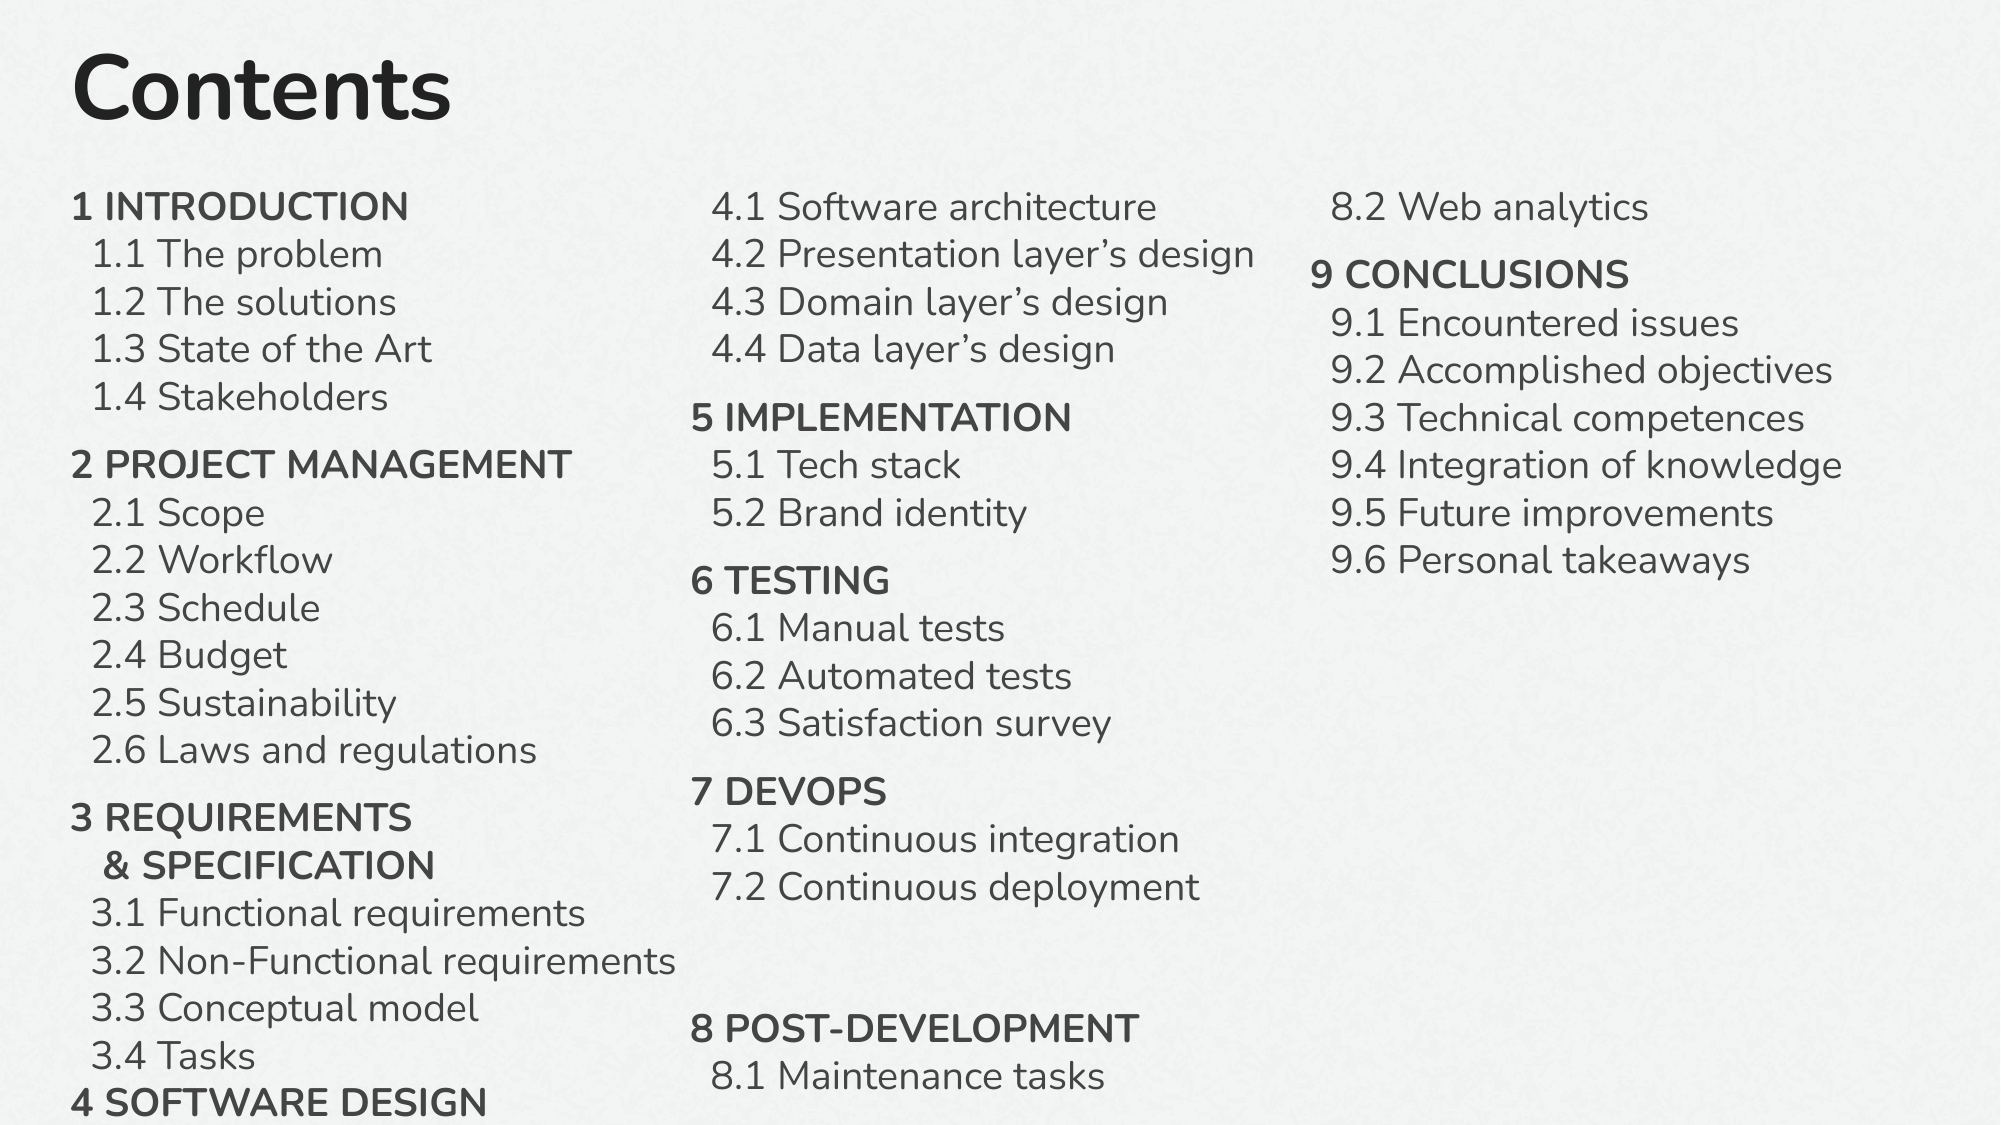

# Contents
1 INTRODUCTION
  1.1 The problem
  1.2 The solutions
  1.3 State of the Art
  1.4 Stakeholders
2 PROJECT MANAGEMENT
  2.1 Scope
  2.2 Workflow
  2.3 Schedule
  2.4 Budget
  2.5 Sustainability
  2.6 Laws and regulations
3 REQUIREMENTS
   & SPECIFICATION
  3.1 Functional requirements
  3.2 Non-Functional requirements
  3.3 Conceptual model
  3.4 Tasks
4 SOFTWARE DESIGN
  4.1 Software architecture
  4.2 Presentation layer’s design
  4.3 Domain layer’s design
  4.4 Data layer’s design
5 IMPLEMENTATION
  5.1 Tech stack
  5.2 Brand identity
6 TESTING
  6.1 Manual tests
  6.2 Automated tests
  6.3 Satisfaction survey
7 DEVOPS
  7.1 Continuous integration
  7.2 Continuous deployment

8 POST-DEVELOPMENT
  8.1 Maintenance tasks
  8.2 Web analytics
9 CONCLUSIONS
  9.1 Encountered issues
  9.2 Accomplished objectives
  9.3 Technical competences
  9.4 Integration of knowledge
  9.5 Future improvements
  9.6 Personal takeaways